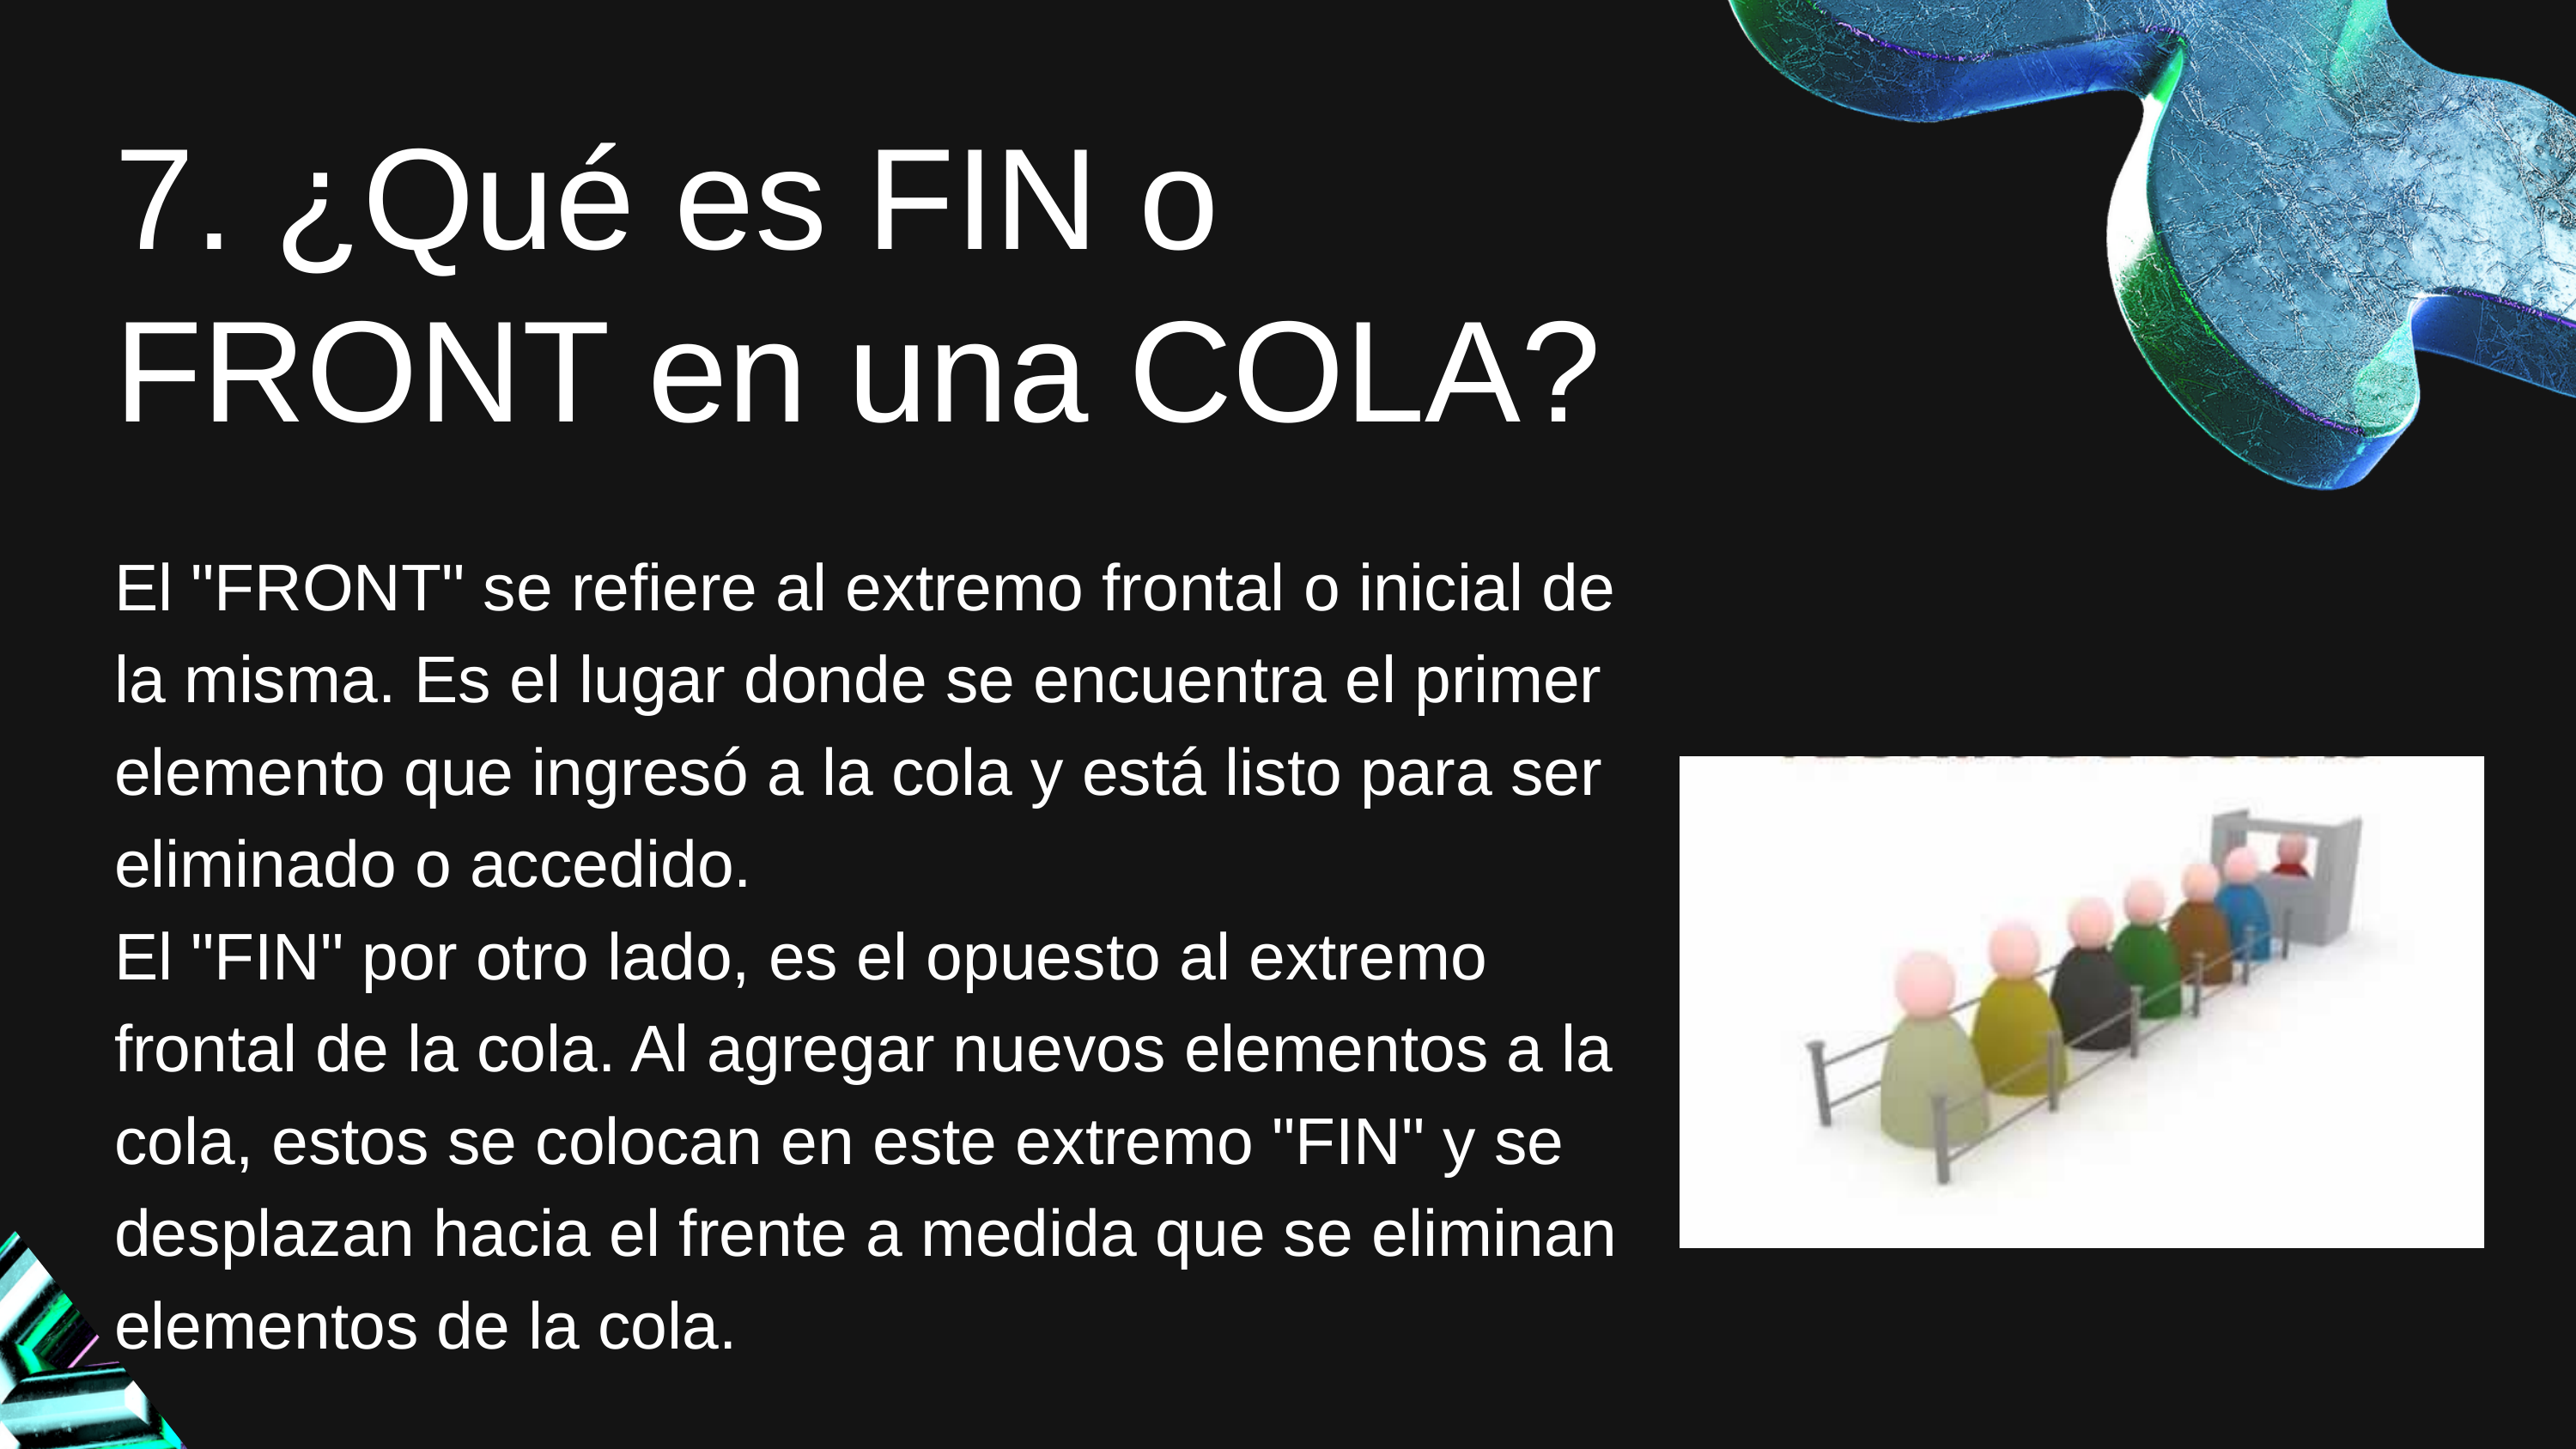

7. ¿Qué es FIN o FRONT en una COLA?
El "FRONT" se refiere al extremo frontal o inicial de la misma. Es el lugar donde se encuentra el primer elemento que ingresó a la cola y está listo para ser eliminado o accedido.
El "FIN" por otro lado, es el opuesto al extremo frontal de la cola. Al agregar nuevos elementos a la cola, estos se colocan en este extremo "FIN" y se desplazan hacia el frente a medida que se eliminan elementos de la cola.